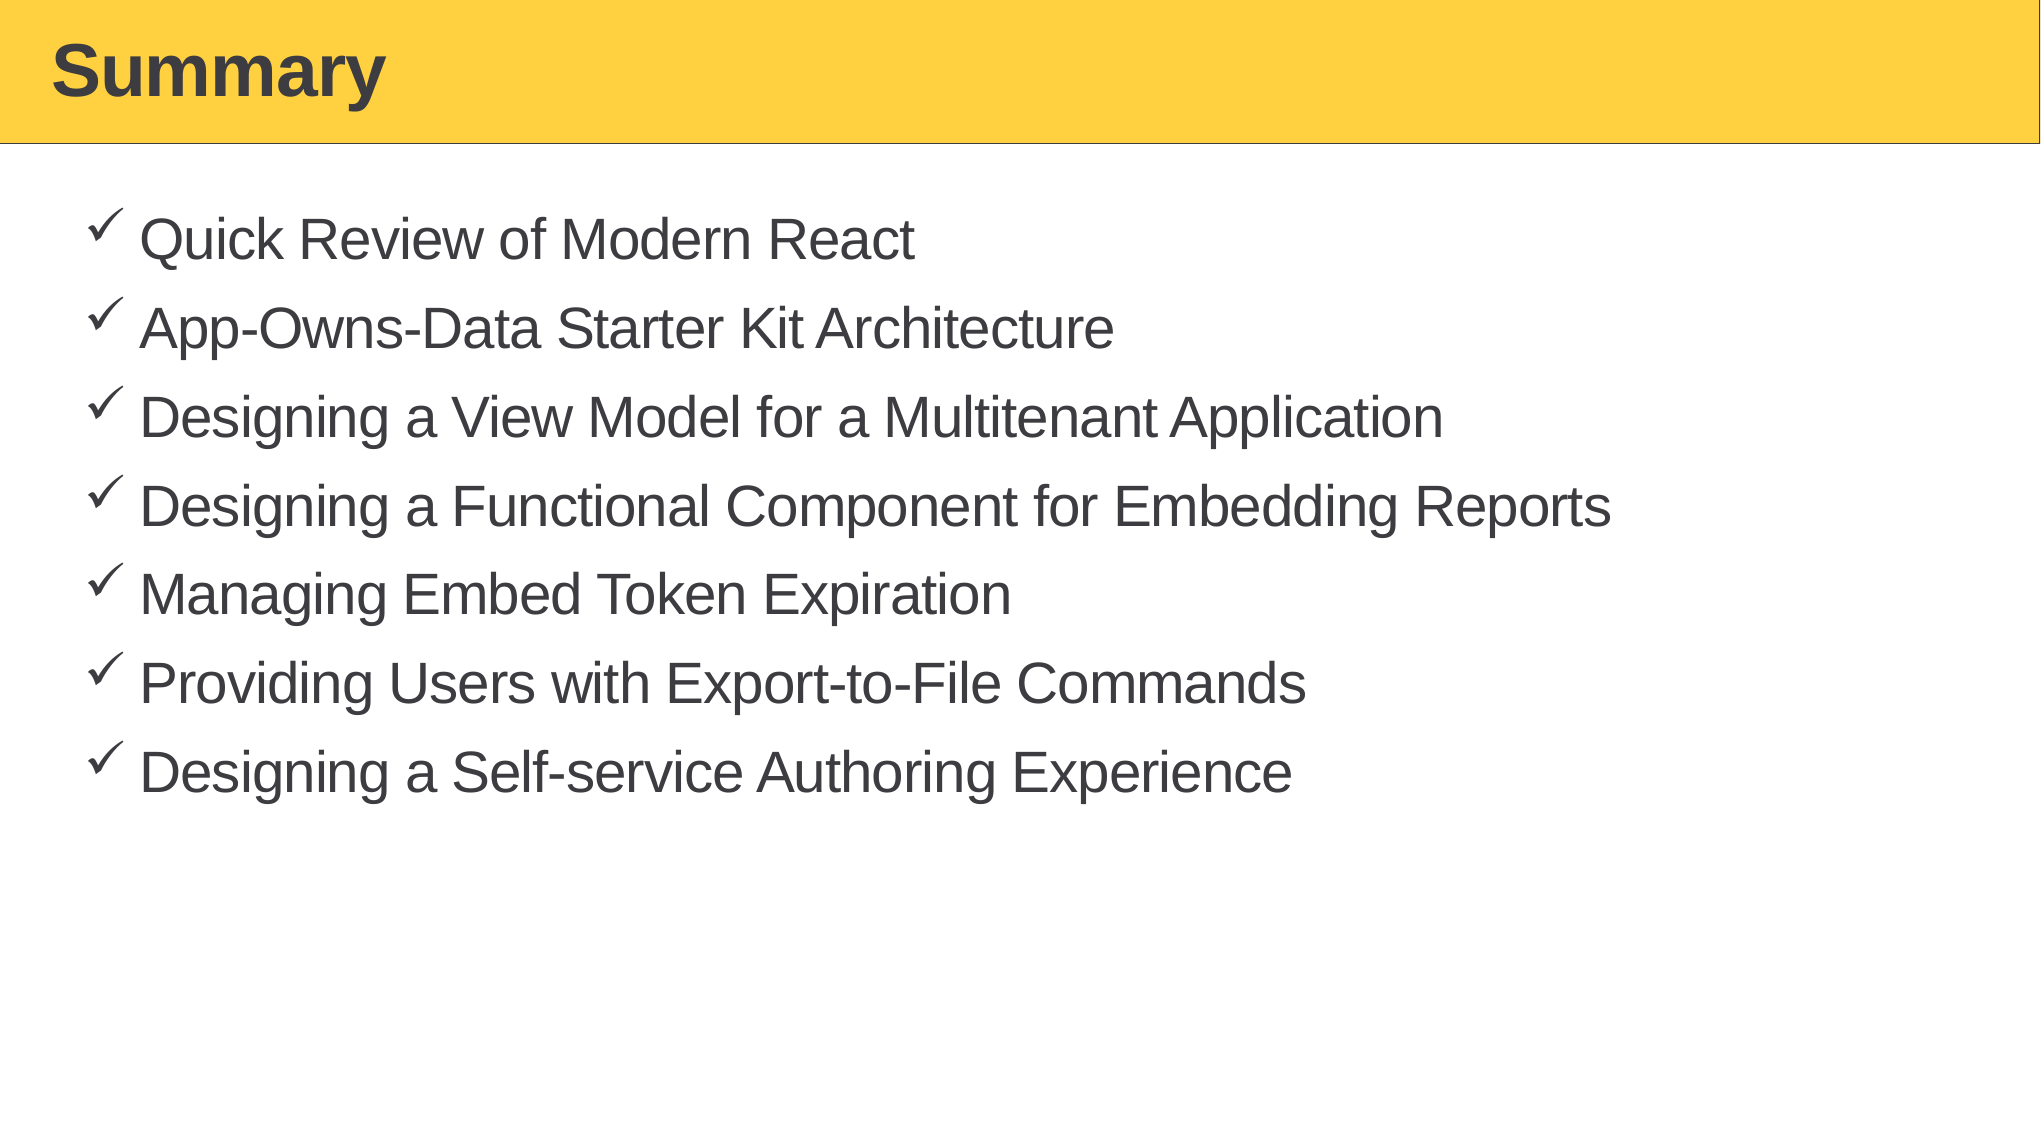

# Summary
Quick Review of Modern React
App-Owns-Data Starter Kit Architecture
Designing a View Model for a Multitenant Application
Designing a Functional Component for Embedding Reports
Managing Embed Token Expiration
Providing Users with Export-to-File Commands
Designing a Self-service Authoring Experience